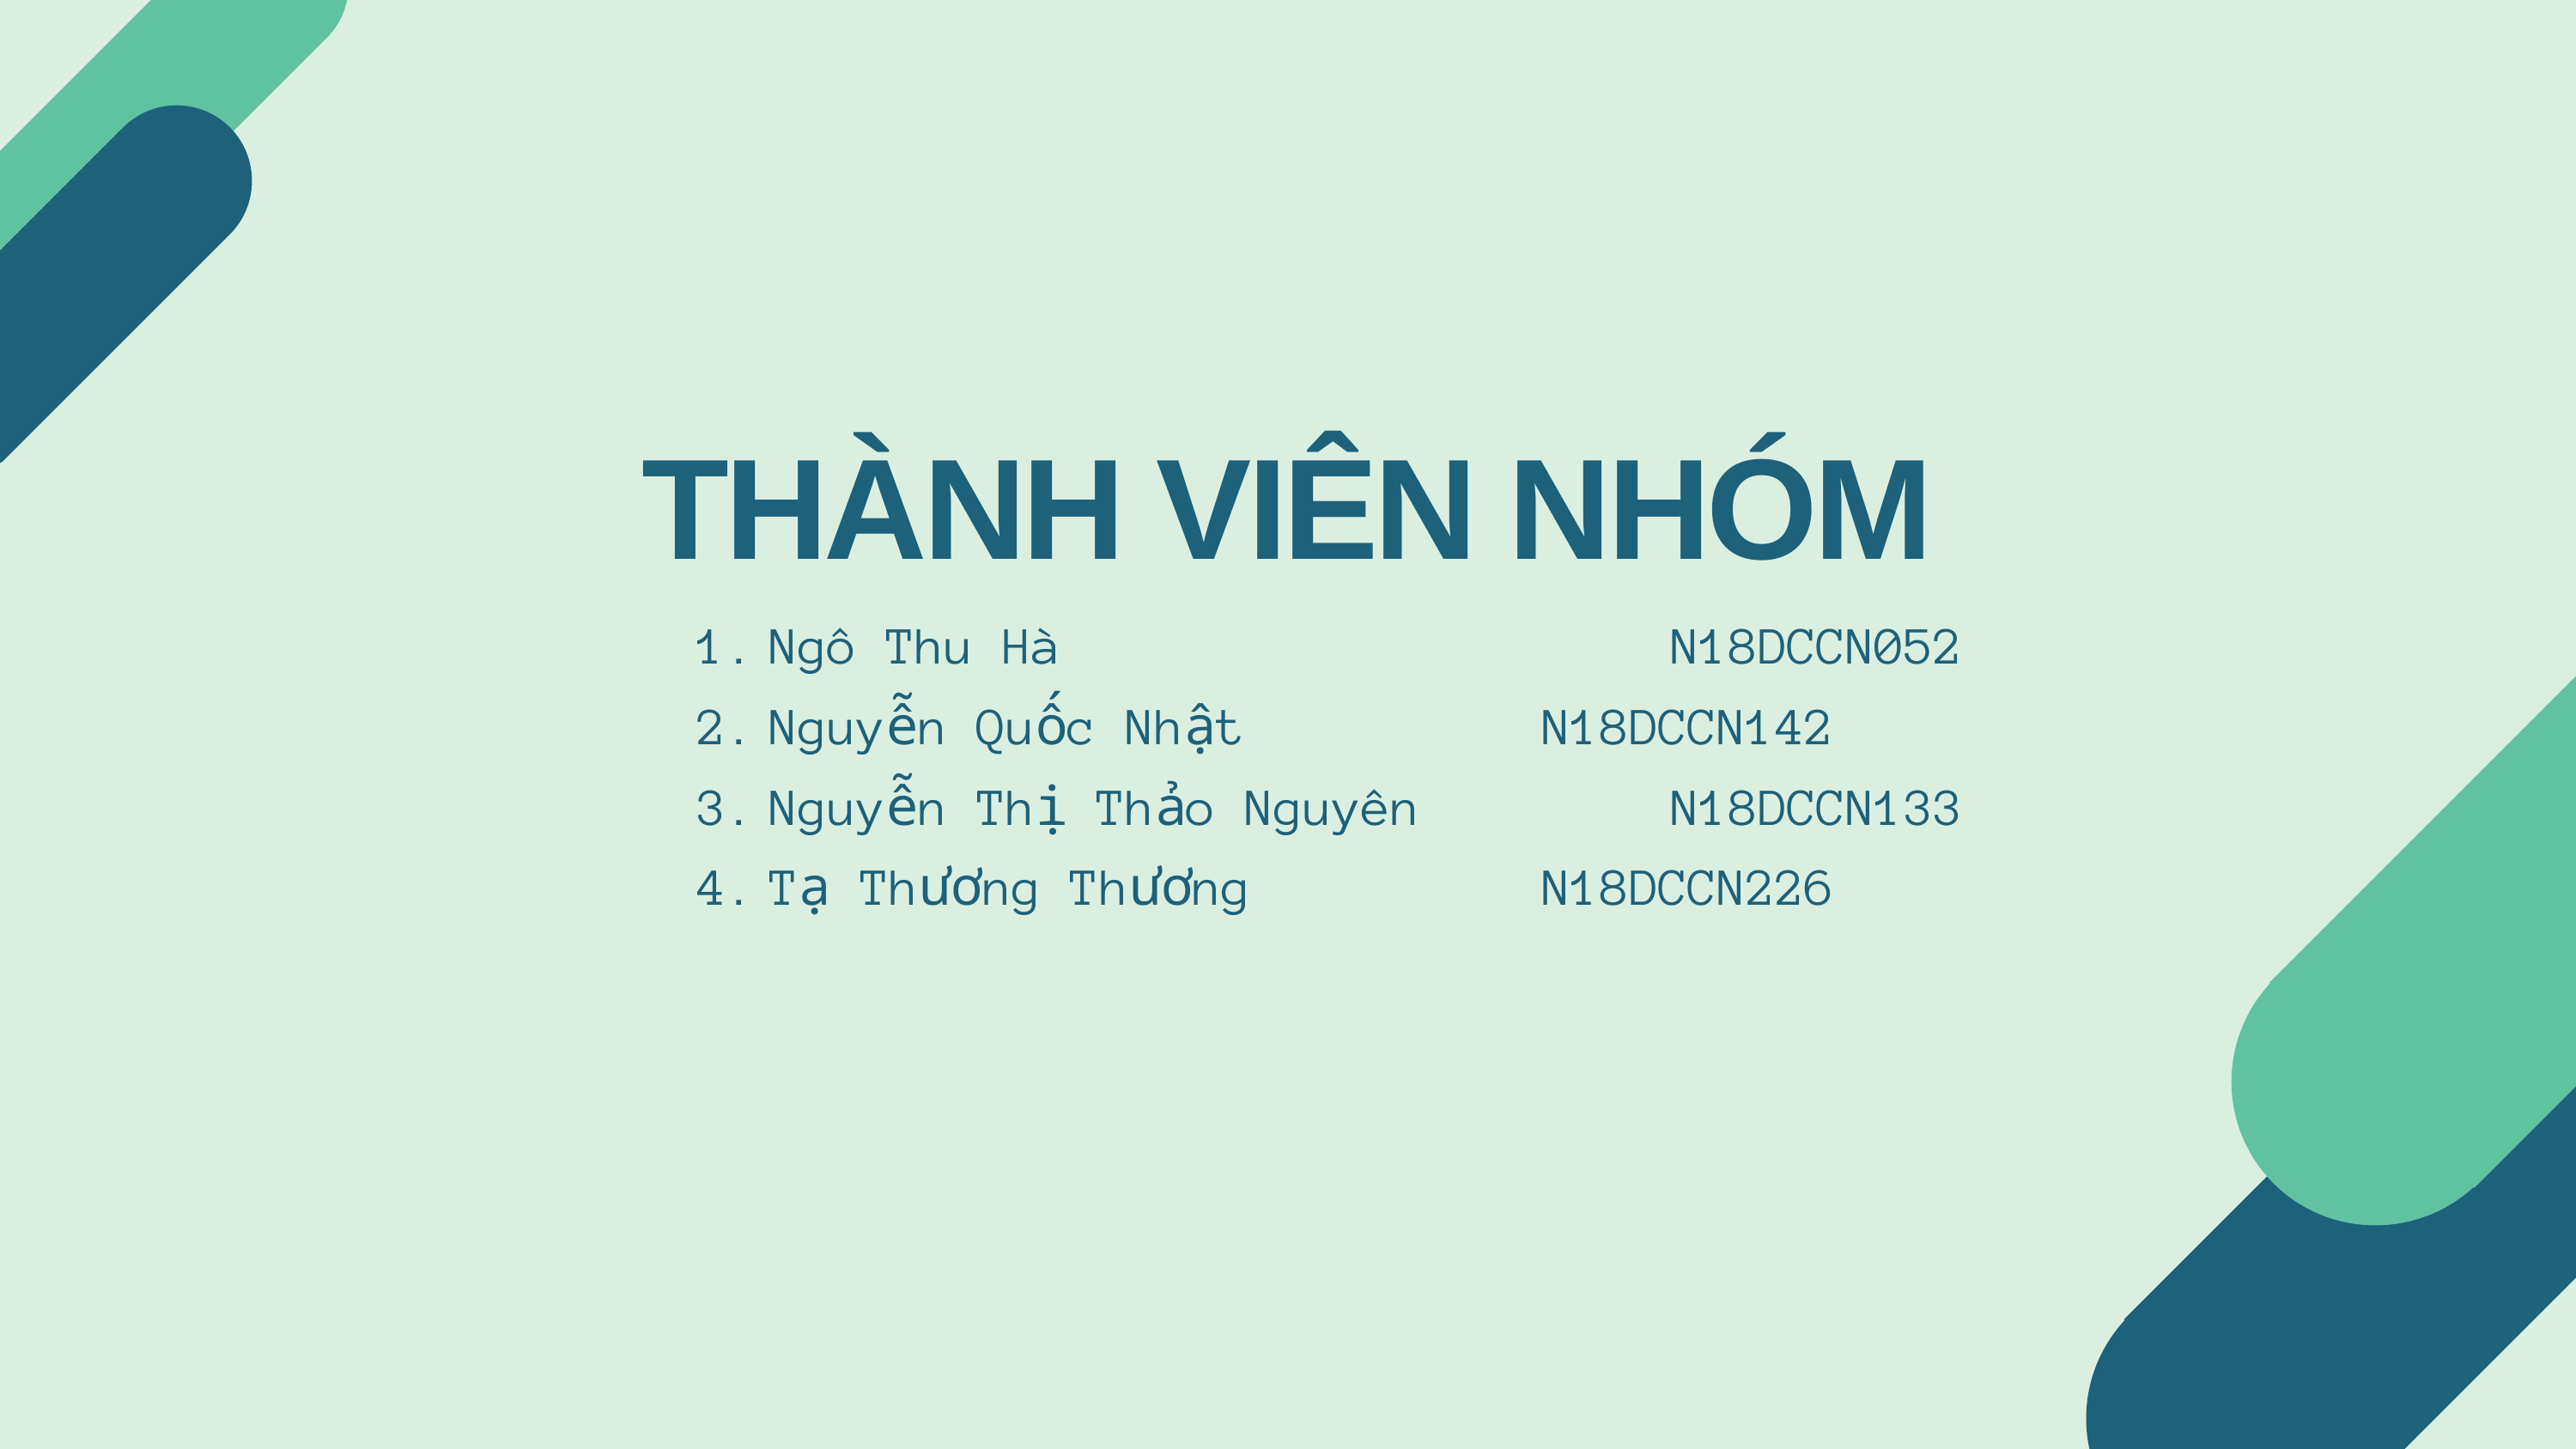

THÀNH VIÊN NHÓM
Ngô Thu Hà					N18DCCN052
Nguyễn Quốc Nhật			N18DCCN142
Nguyễn Thị Thảo Nguyên		N18DCCN133
Tạ Thương Thương			N18DCCN226